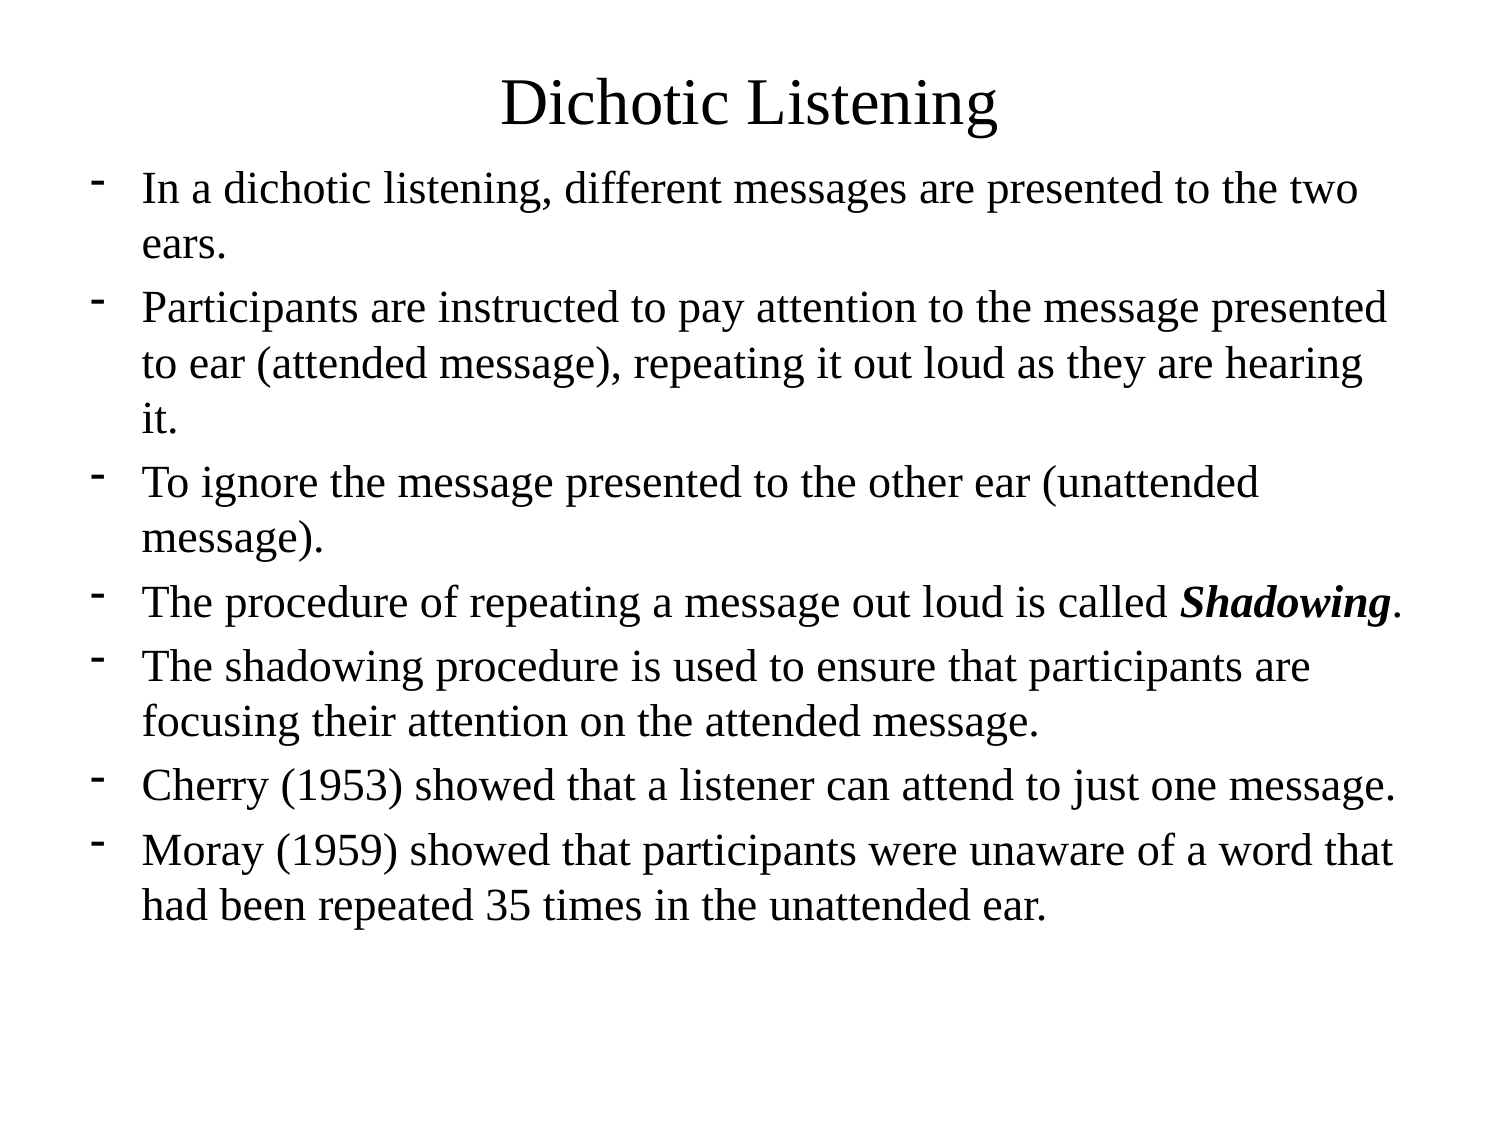

# Dichotic Listening
In a dichotic listening, different messages are presented to the two ears.
Participants are instructed to pay attention to the message presented to ear (attended message), repeating it out loud as they are hearing it.
To ignore the message presented to the other ear (unattended message).
The procedure of repeating a message out loud is called Shadowing.
The shadowing procedure is used to ensure that participants are focusing their attention on the attended message.
Cherry (1953) showed that a listener can attend to just one message.
Moray (1959) showed that participants were unaware of a word that had been repeated 35 times in the unattended ear.